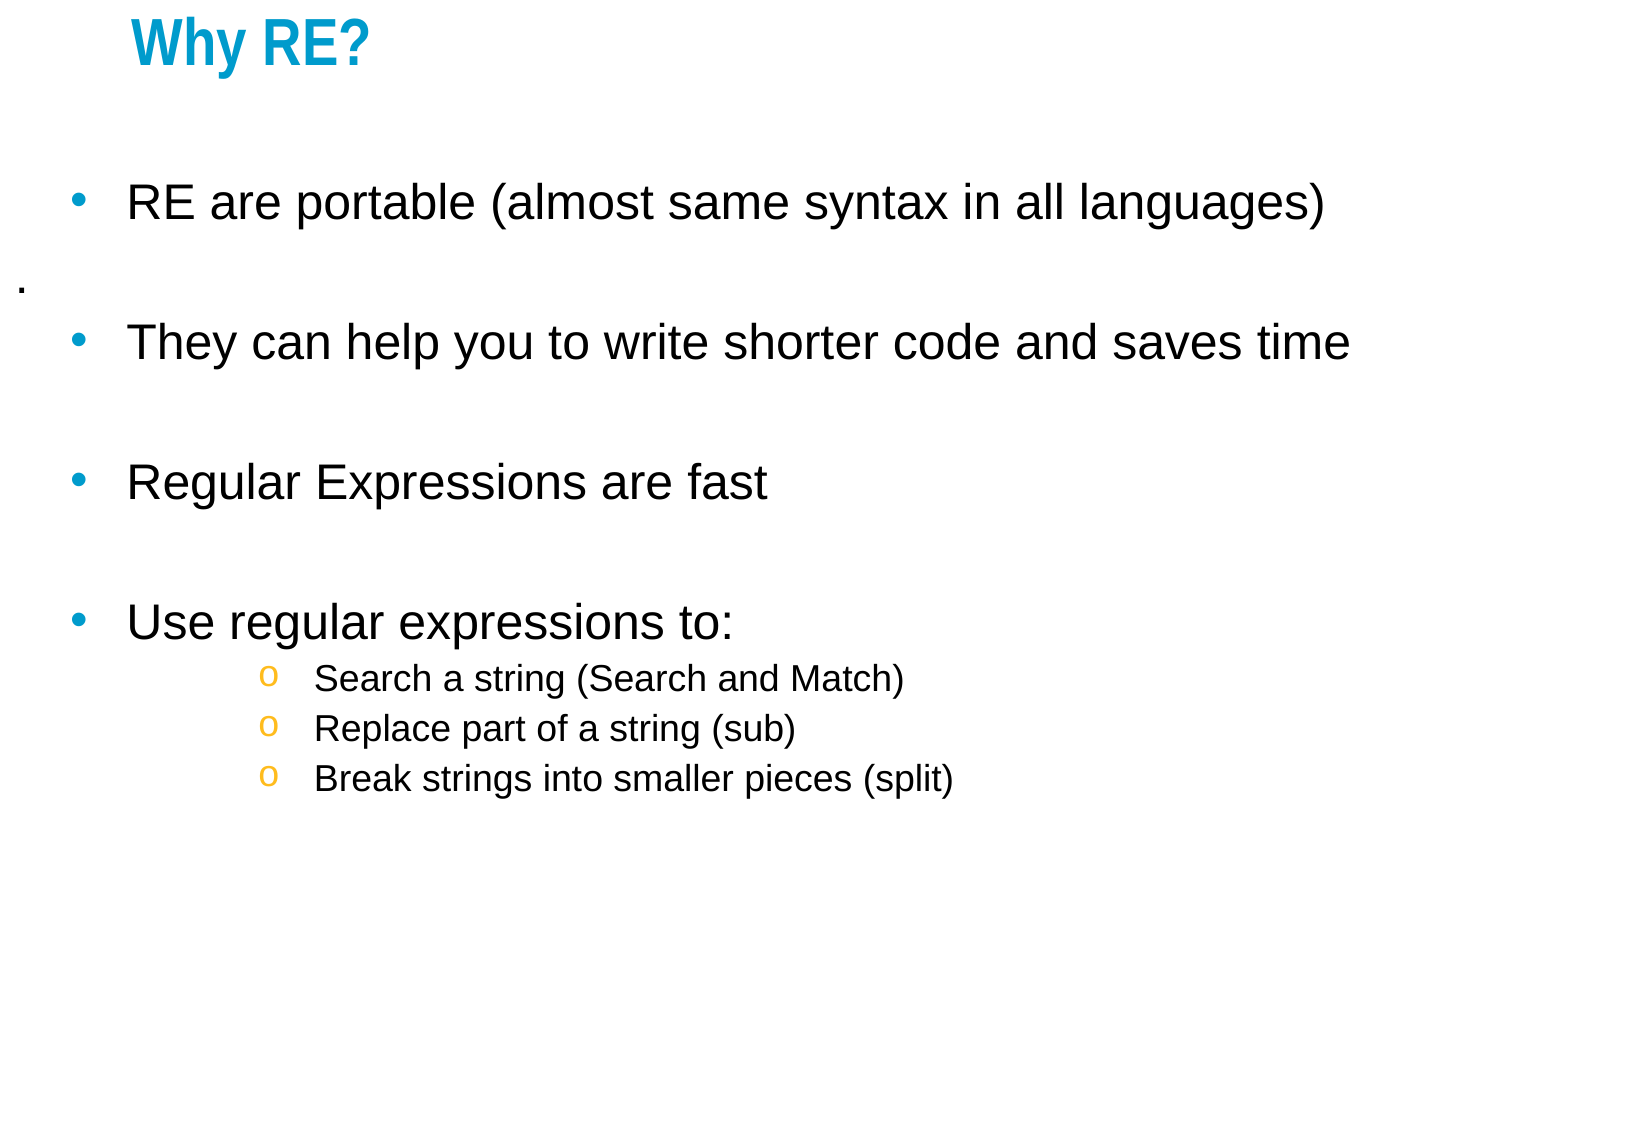

# Why RE?
RE are portable (almost same syntax in all languages)

They can help you to write shorter code and saves time

Regular Expressions are fast

Use regular expressions to:
Search a string (Search and Match)
Replace part of a string (sub)
Break strings into smaller pieces (split)

.